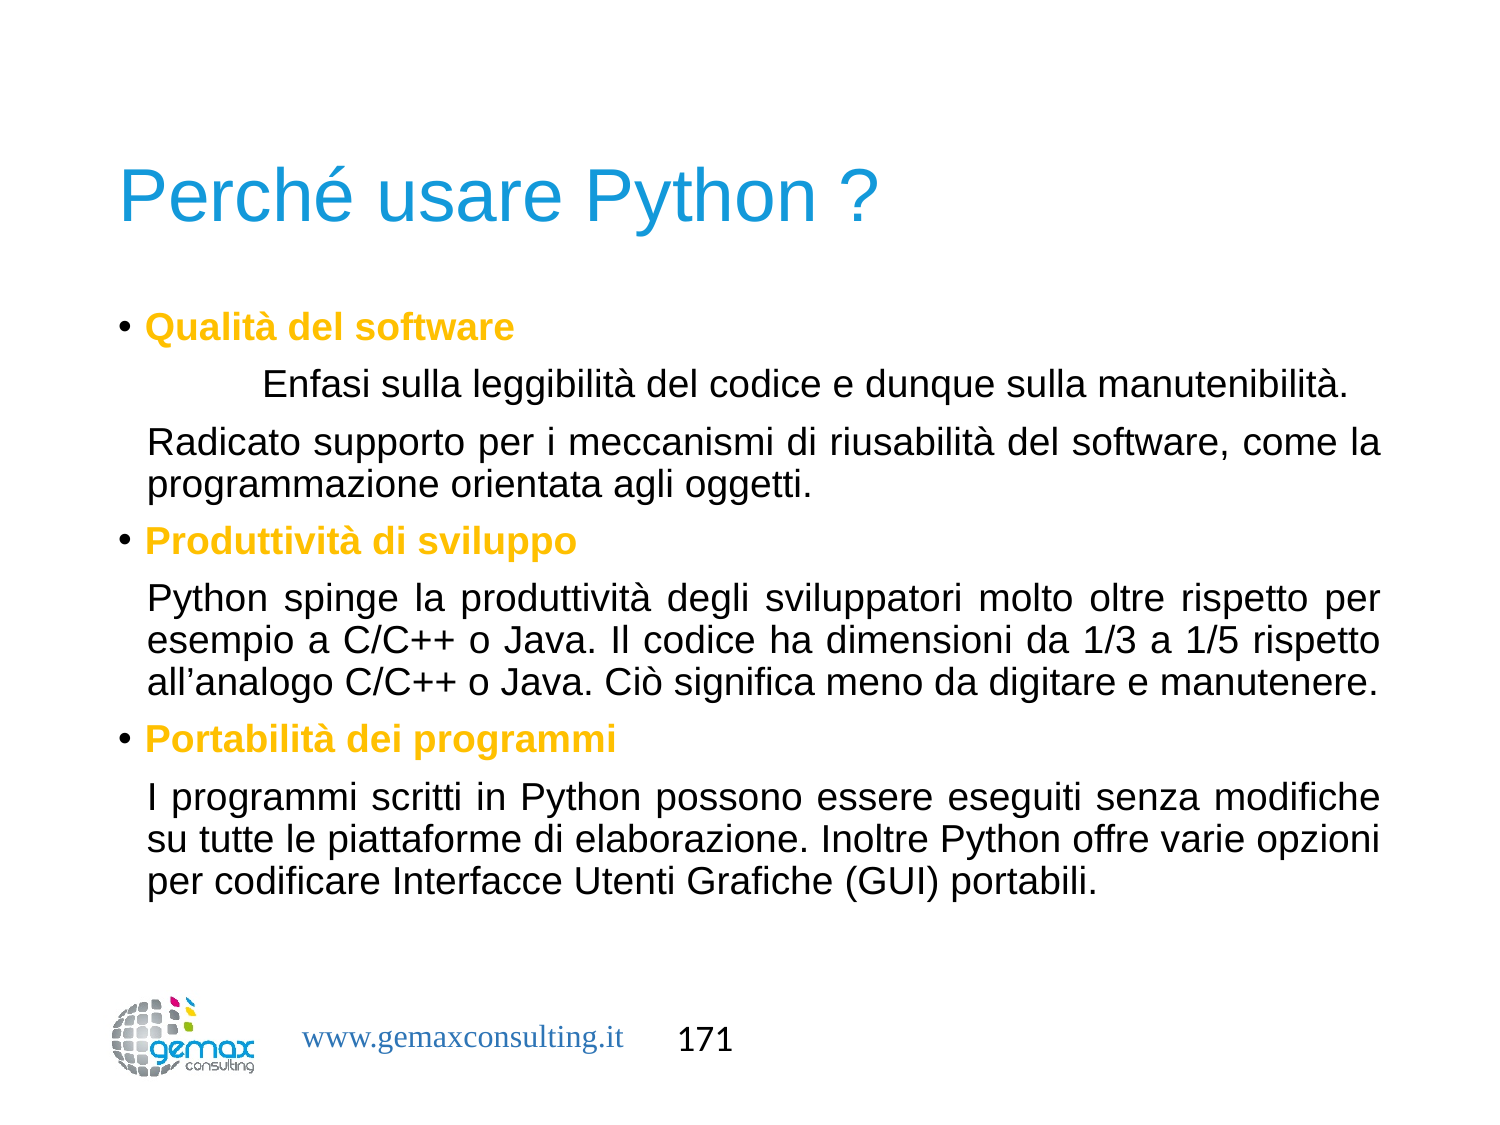

# Perché usare Python ?
Qualità del software
	Enfasi sulla leggibilità del codice e dunque sulla manutenibilità.
Radicato supporto per i meccanismi di riusabilità del software, come la programmazione orientata agli oggetti.
Produttività di sviluppo
Python spinge la produttività degli sviluppatori molto oltre rispetto per esempio a C/C++ o Java. Il codice ha dimensioni da 1/3 a 1/5 rispetto all’analogo C/C++ o Java. Ciò significa meno da digitare e manutenere.
Portabilità dei programmi
I programmi scritti in Python possono essere eseguiti senza modifiche su tutte le piattaforme di elaborazione. Inoltre Python offre varie opzioni per codificare Interfacce Utenti Grafiche (GUI) portabili.

171